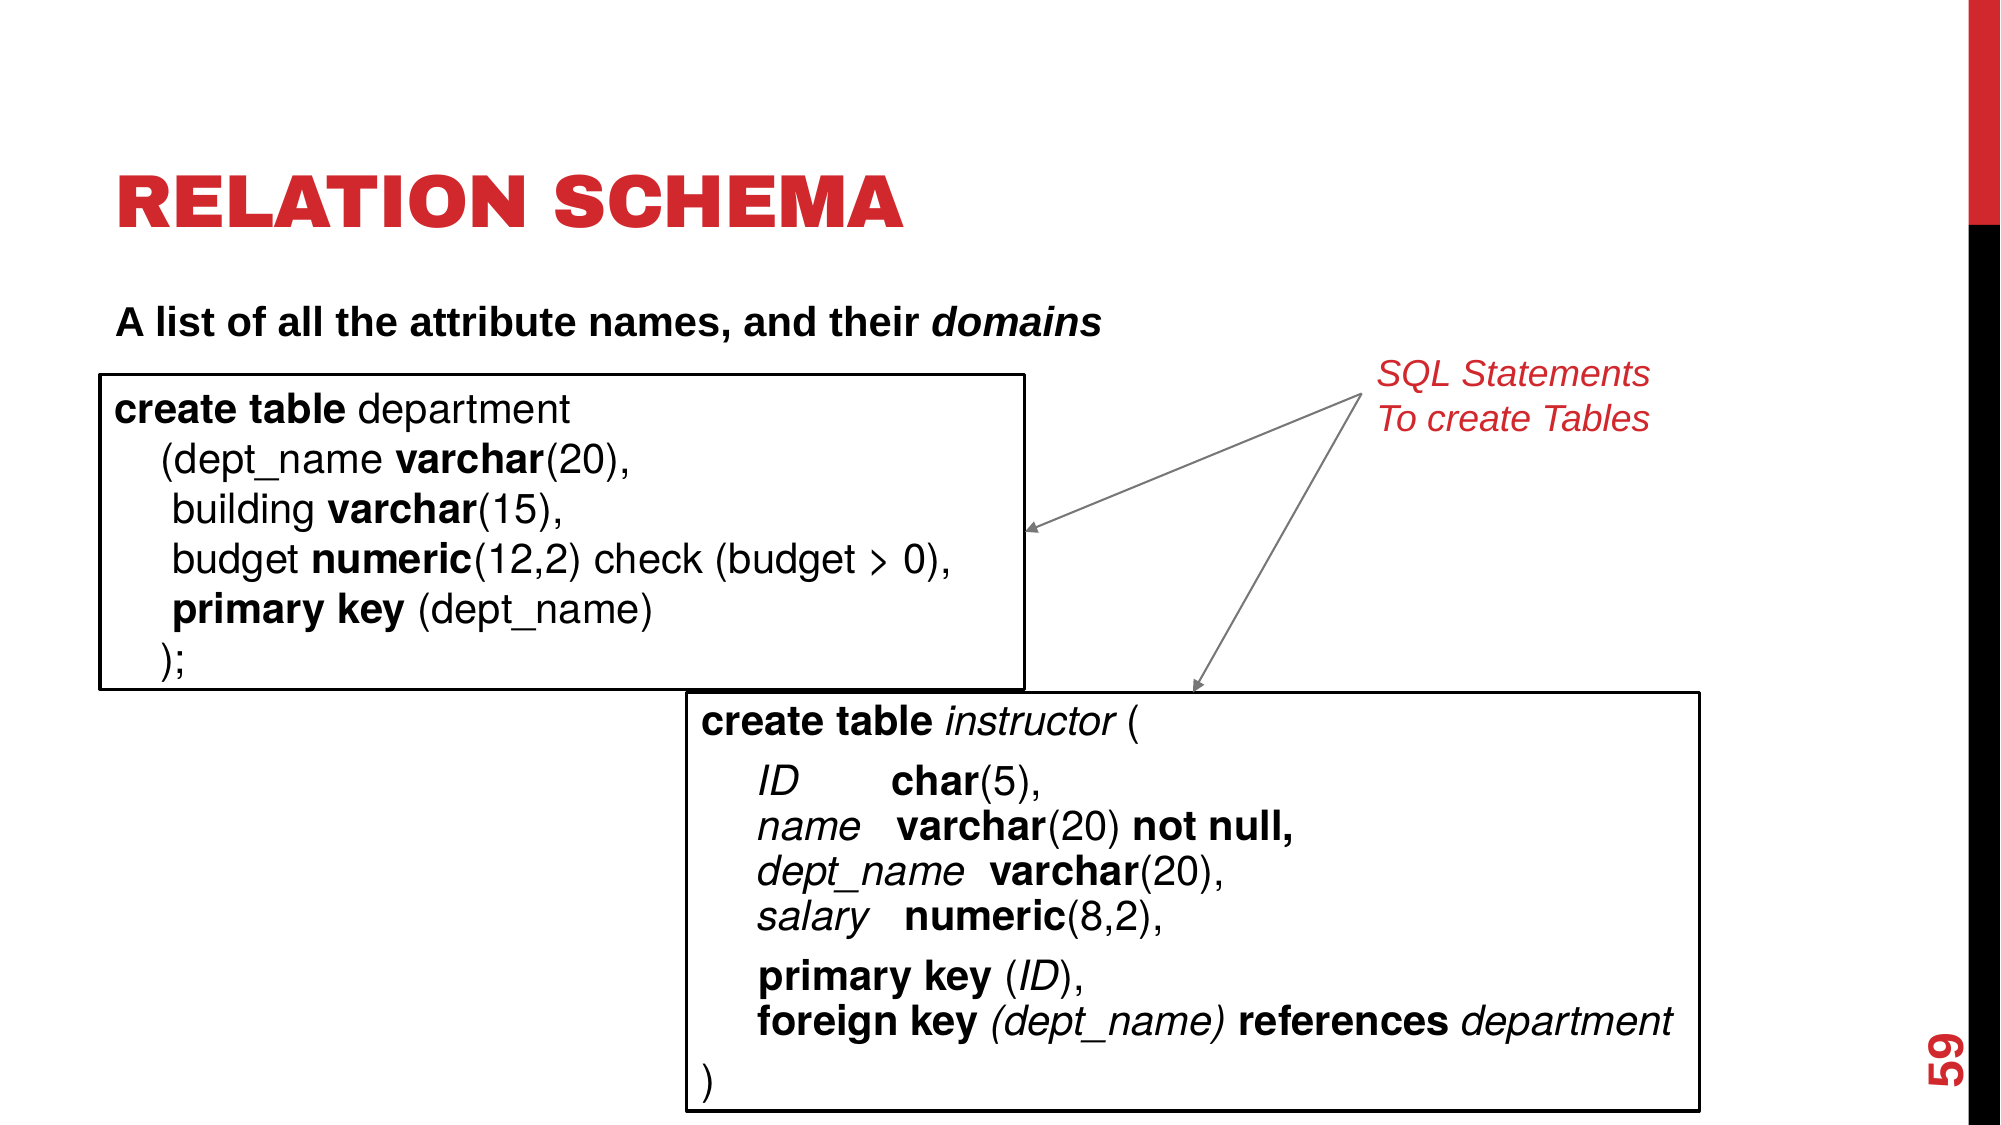

# Relation Schema
A list of all the attribute names, and their domains

SQL Statements
To create Tables
create table department
    (dept_name varchar(20),
     building varchar(15),
     budget numeric(12,2) check (budget > 0),
     primary key (dept_name)
    );
create table instructor (
	ID        char(5),
name   varchar(20) not null,
dept_name  varchar(20),
salary   numeric(8,2),
     primary key (ID),
foreign key (dept_name) references department
)
59